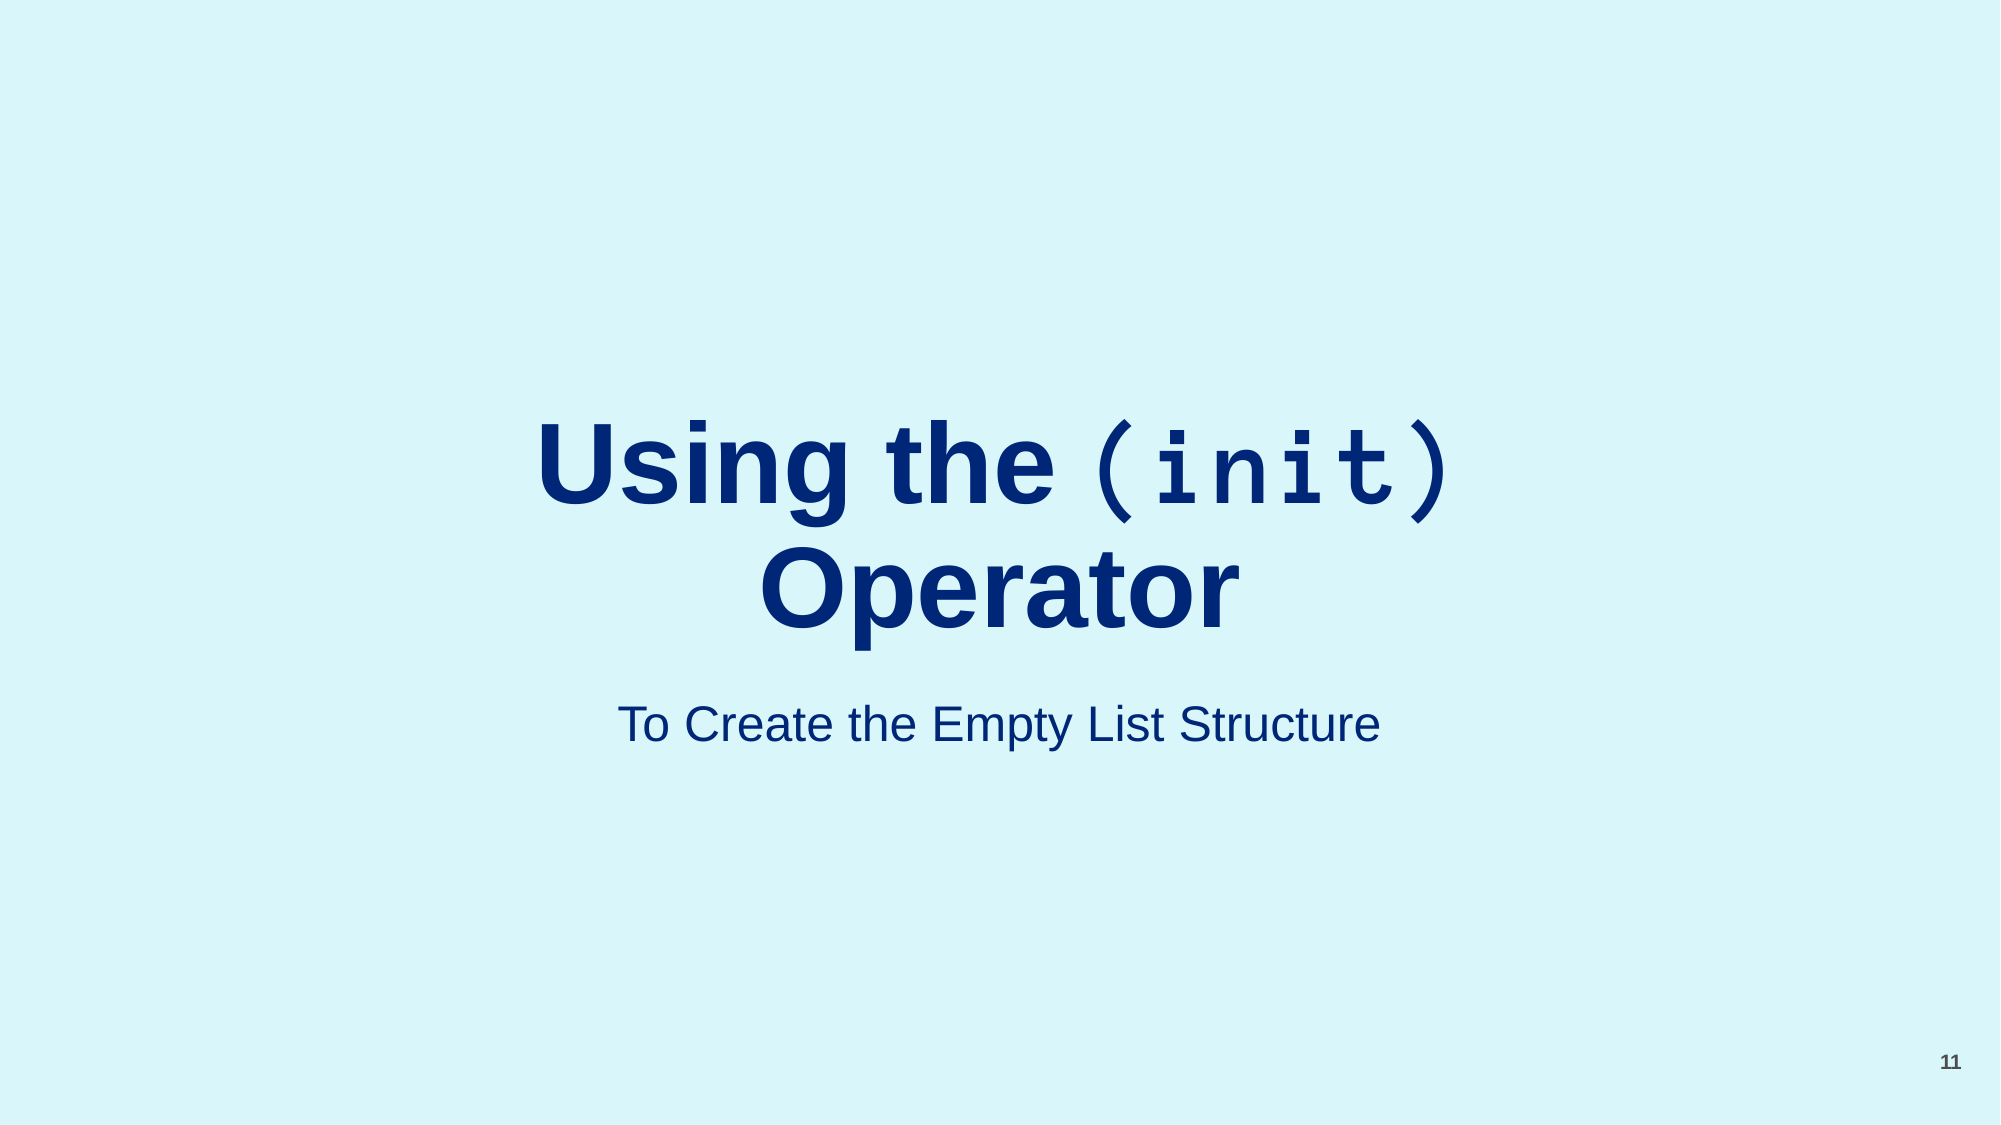

# Using the (init) Operator
To Create the Empty List Structure